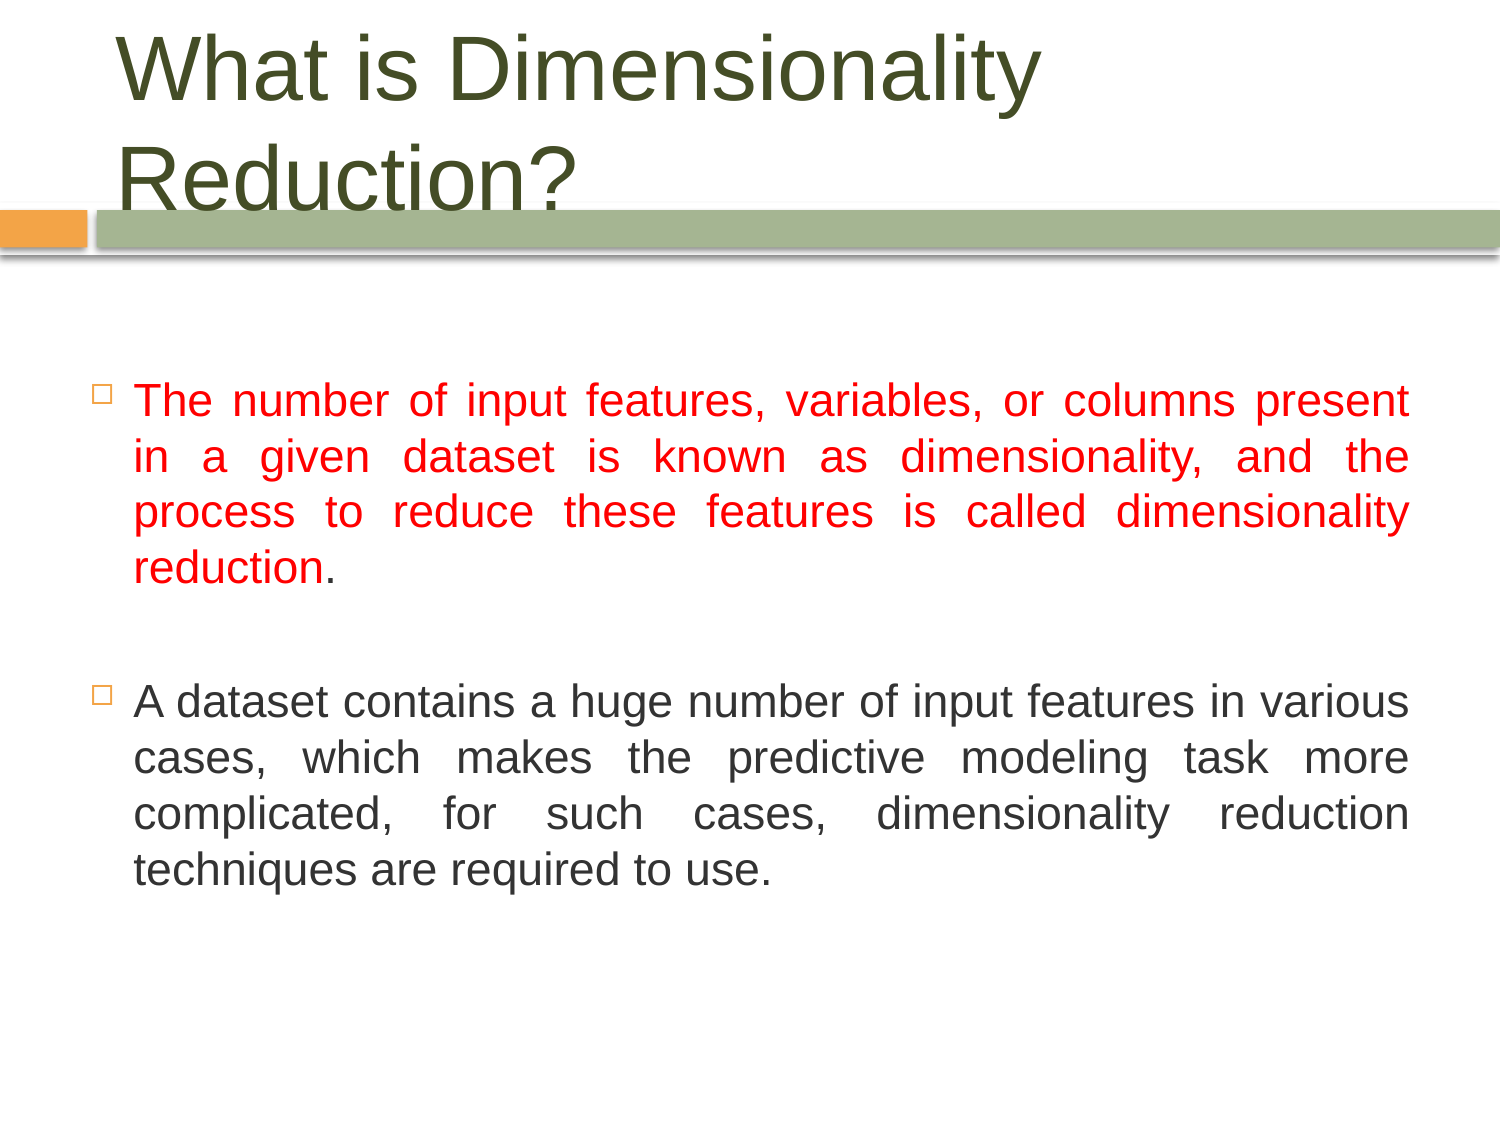

# What is Dimensionality Reduction?
The number of input features, variables, or columns present in a given dataset is known as dimensionality, and the process to reduce these features is called dimensionality reduction.

A dataset contains a huge number of input features in various cases, which makes the predictive modeling task more complicated, for such cases, dimensionality reduction techniques are required to use.